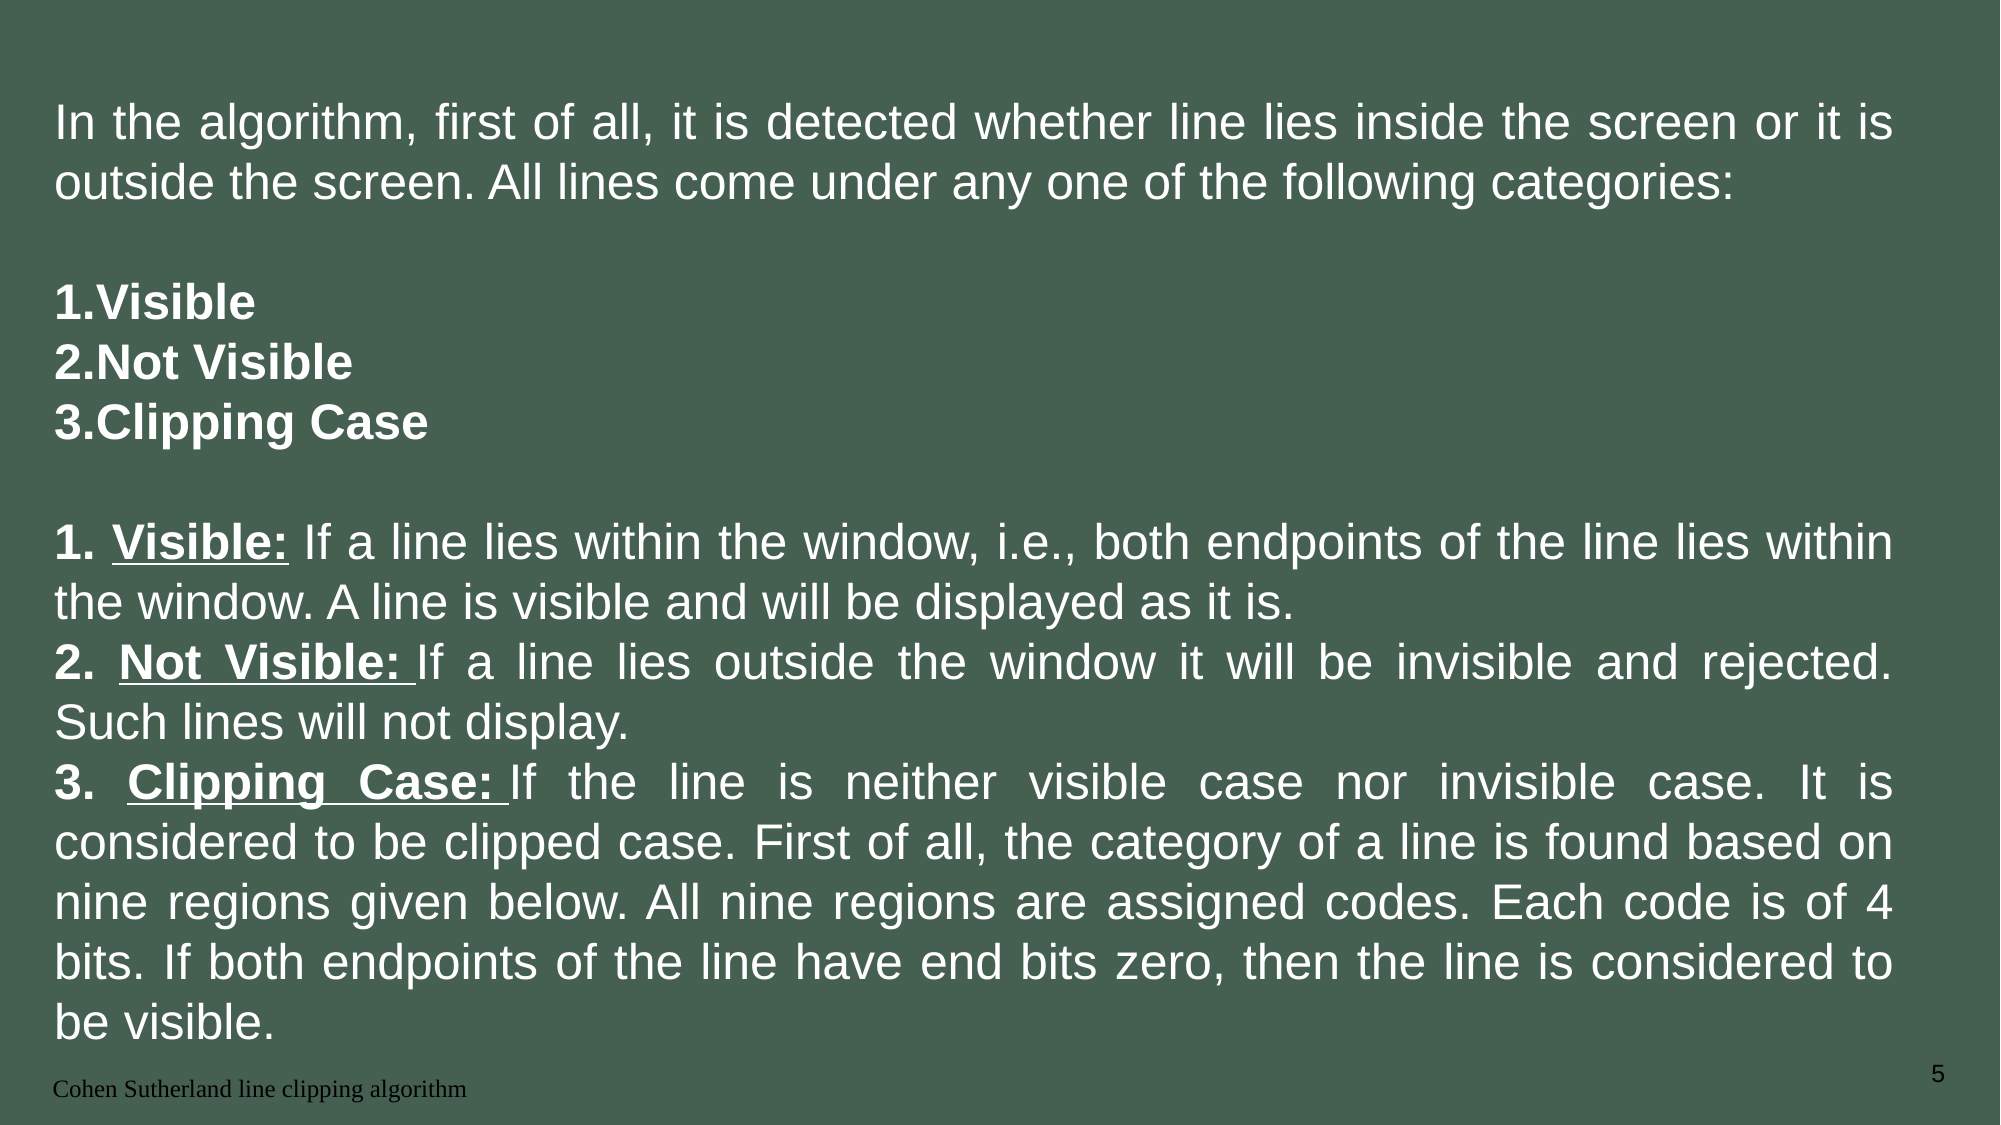

In the algorithm, first of all, it is detected whether line lies inside the screen or it is outside the screen. All lines come under any one of the following categories:

Visible
Not Visible
Clipping Case

1. Visible: If a line lies within the window, i.e., both endpoints of the line lies within the window. A line is visible and will be displayed as it is.
2. Not Visible: If a line lies outside the window it will be invisible and rejected. Such lines will not display.
3. Clipping Case: If the line is neither visible case nor invisible case. It is considered to be clipped case. First of all, the category of a line is found based on nine regions given below. All nine regions are assigned codes. Each code is of 4 bits. If both endpoints of the line have end bits zero, then the line is considered to be visible.

5
Cohen Sutherland line clipping algorithm